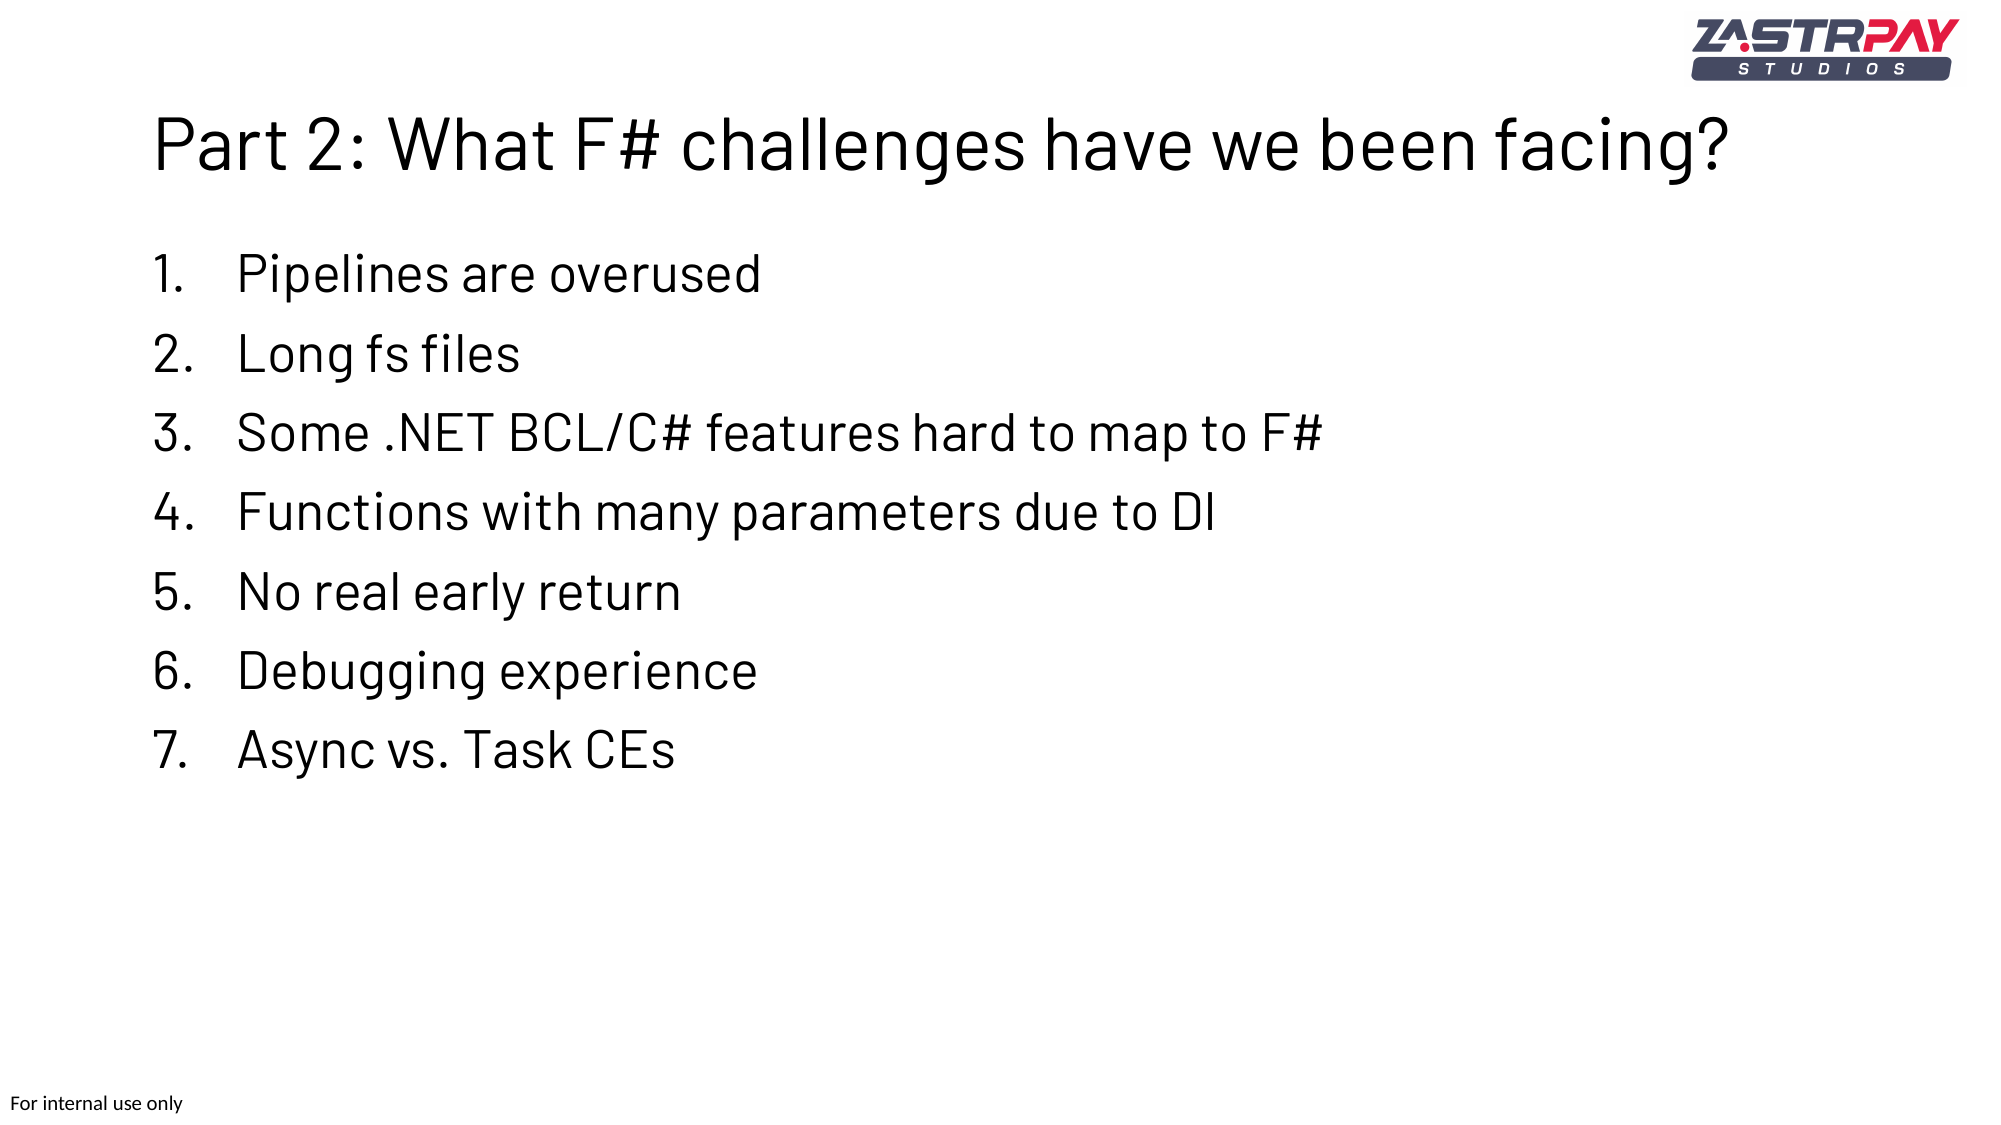

# Part 2: What F# challenges have we been facing?
Pipelines are overused
Long fs files
Some .NET BCL/C# features hard to map to F#
Functions with many parameters due to DI
No real early return
Debugging experience
Async vs. Task CEs